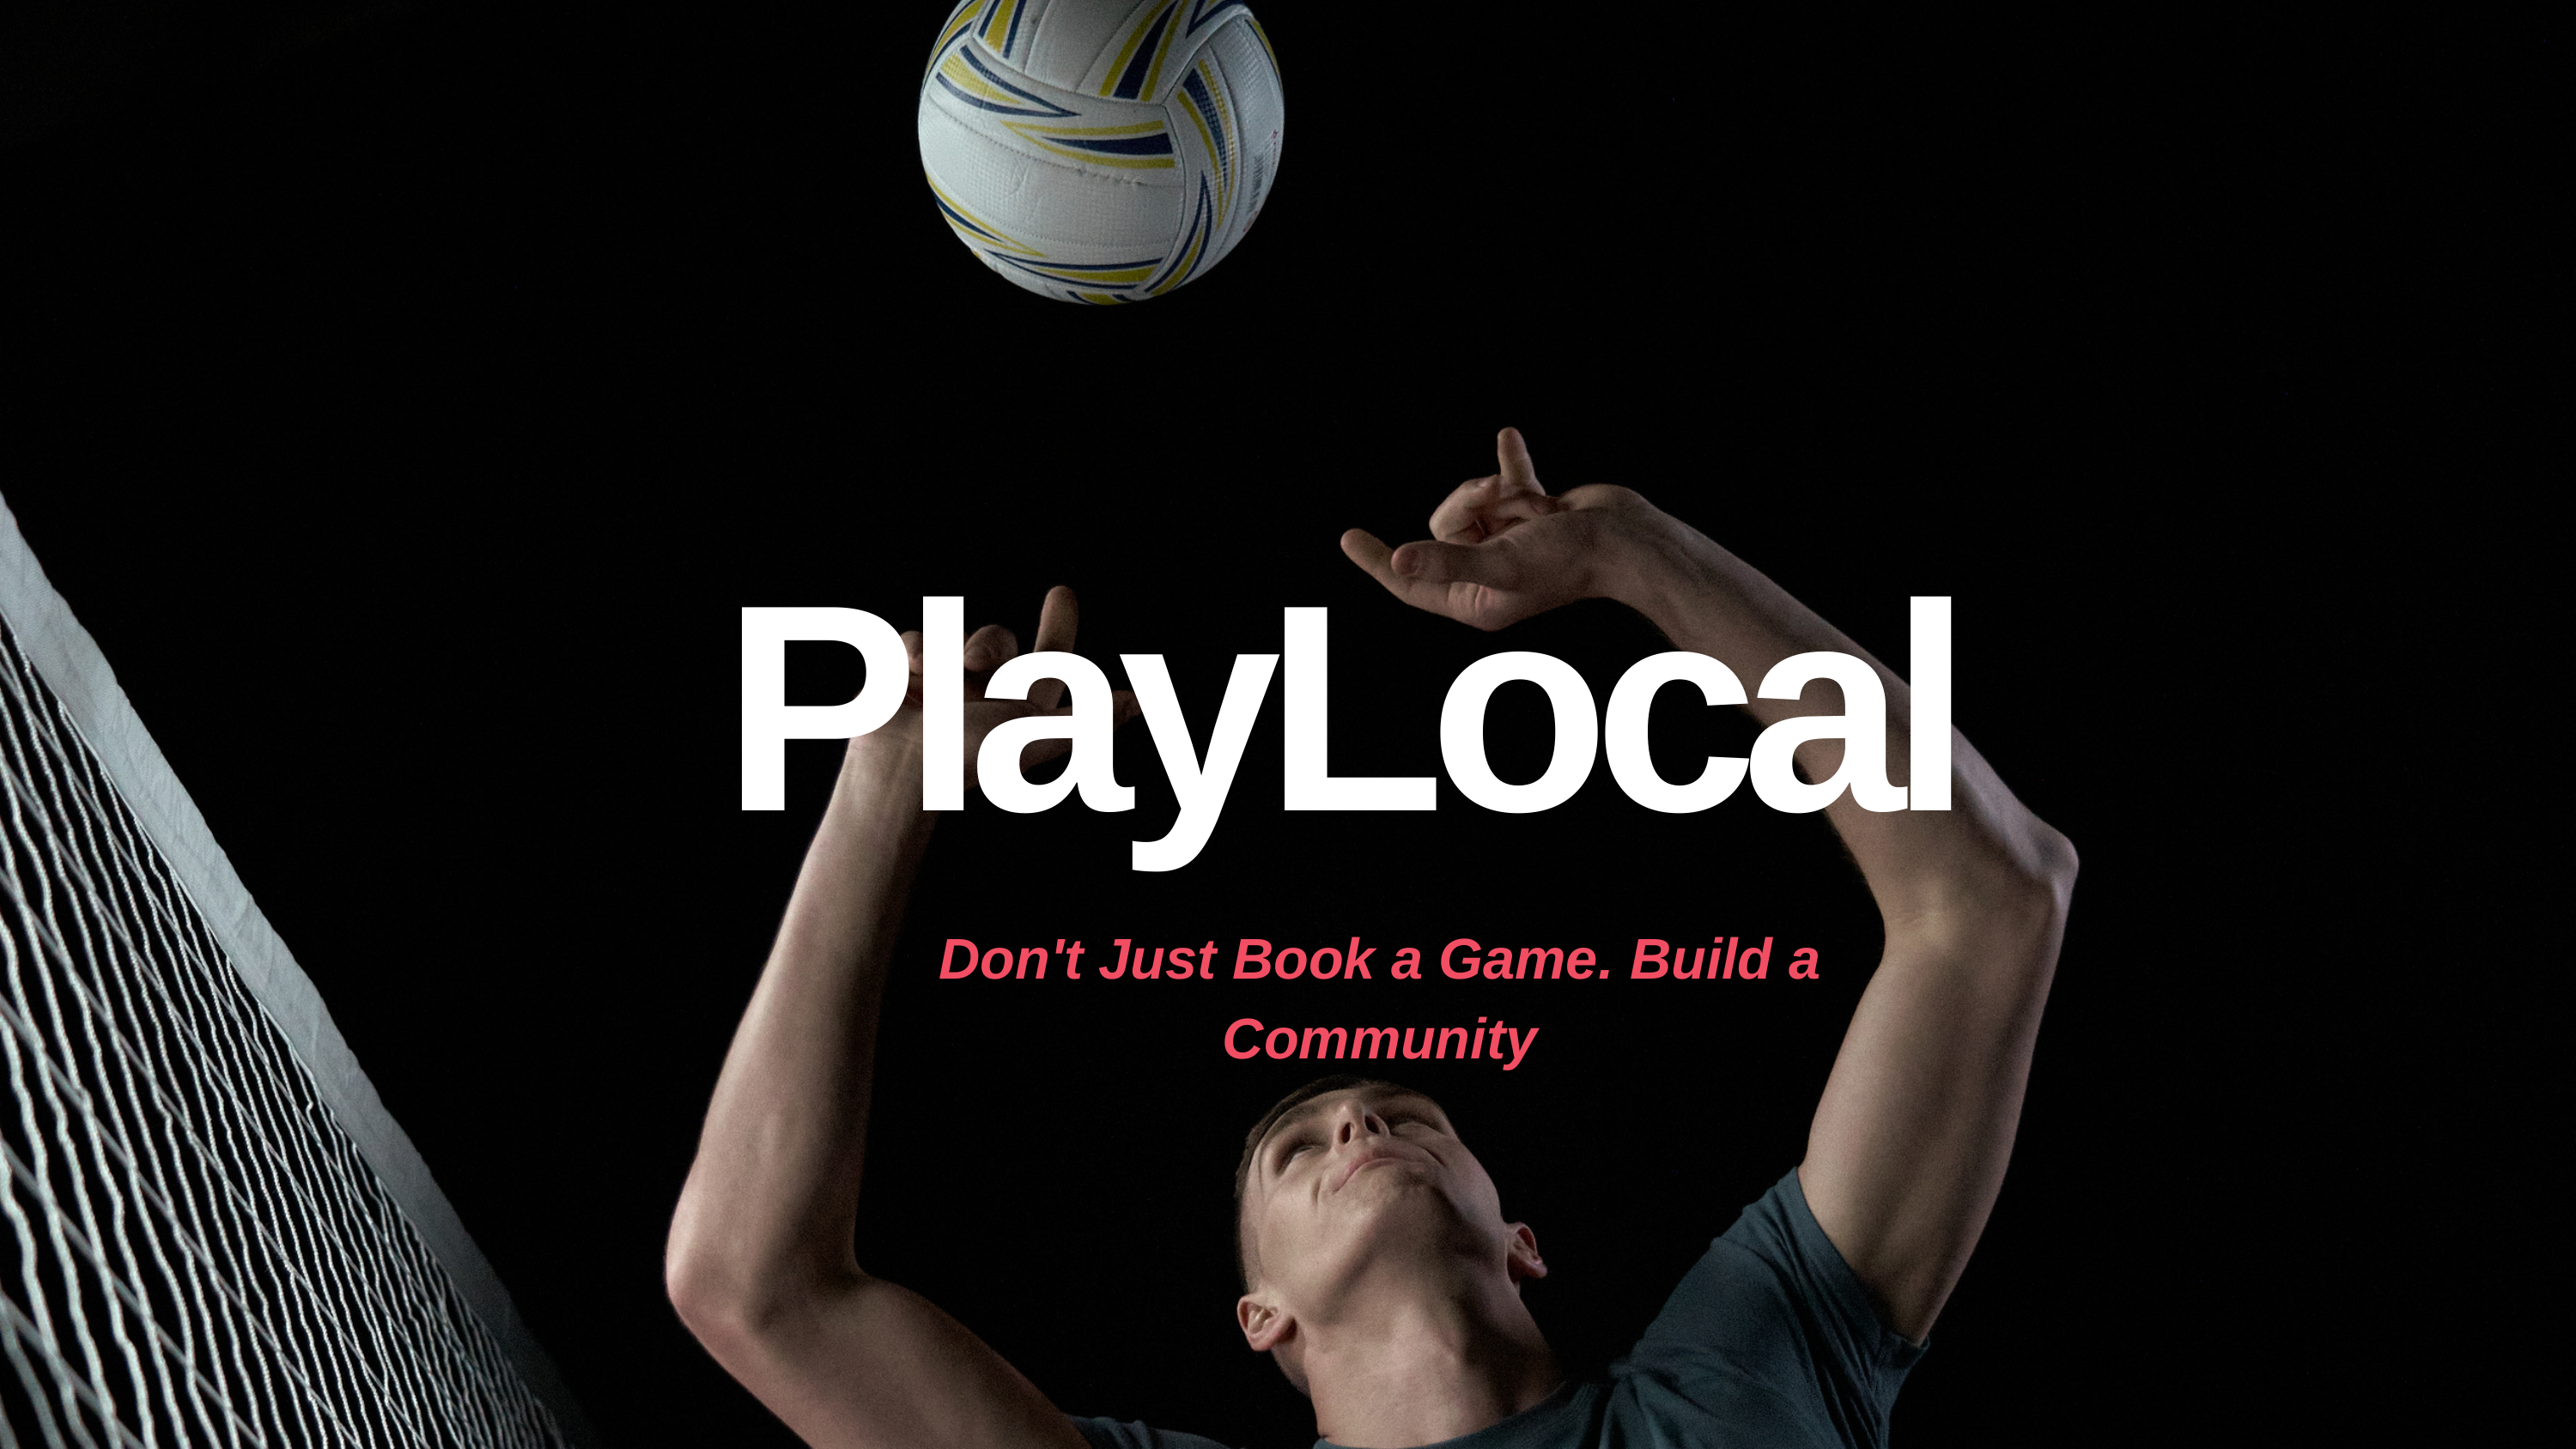

PlayLocal
Don't Just Book a Game. Build a Community